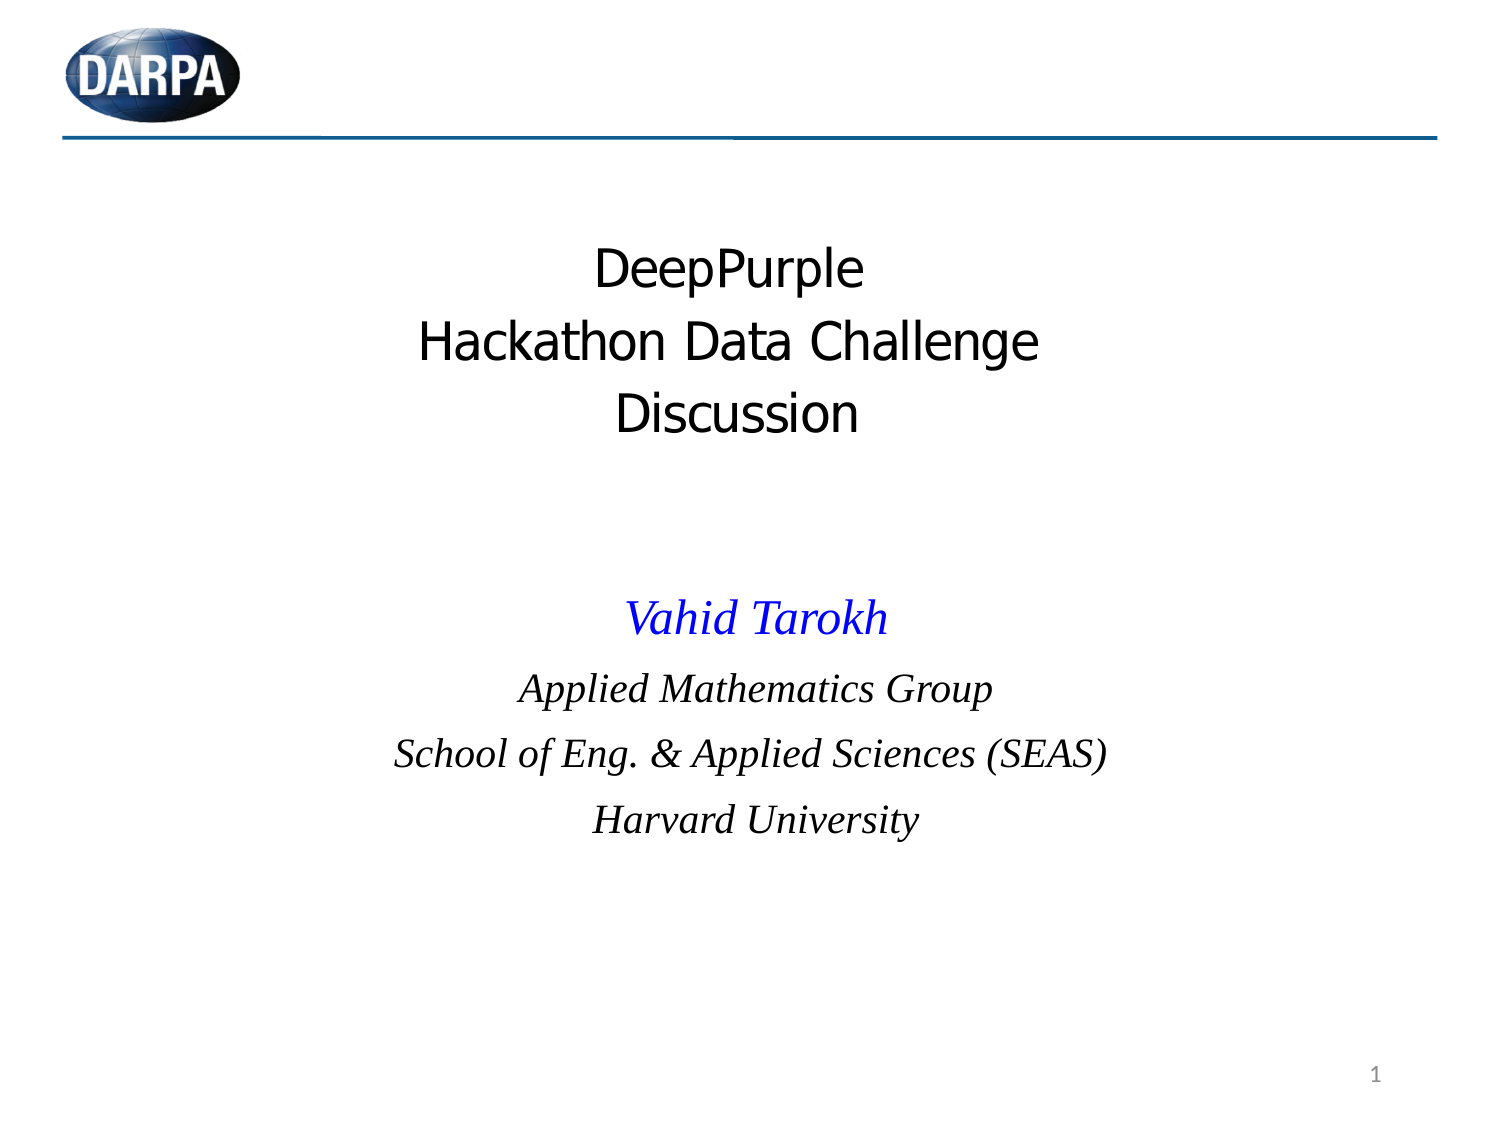

DeepPurple
Hackathon Data Challenge
Discussion

Vahid Tarokh
Applied Mathematics Group
School of Eng. & Applied Sciences (SEAS)
Harvard University

1